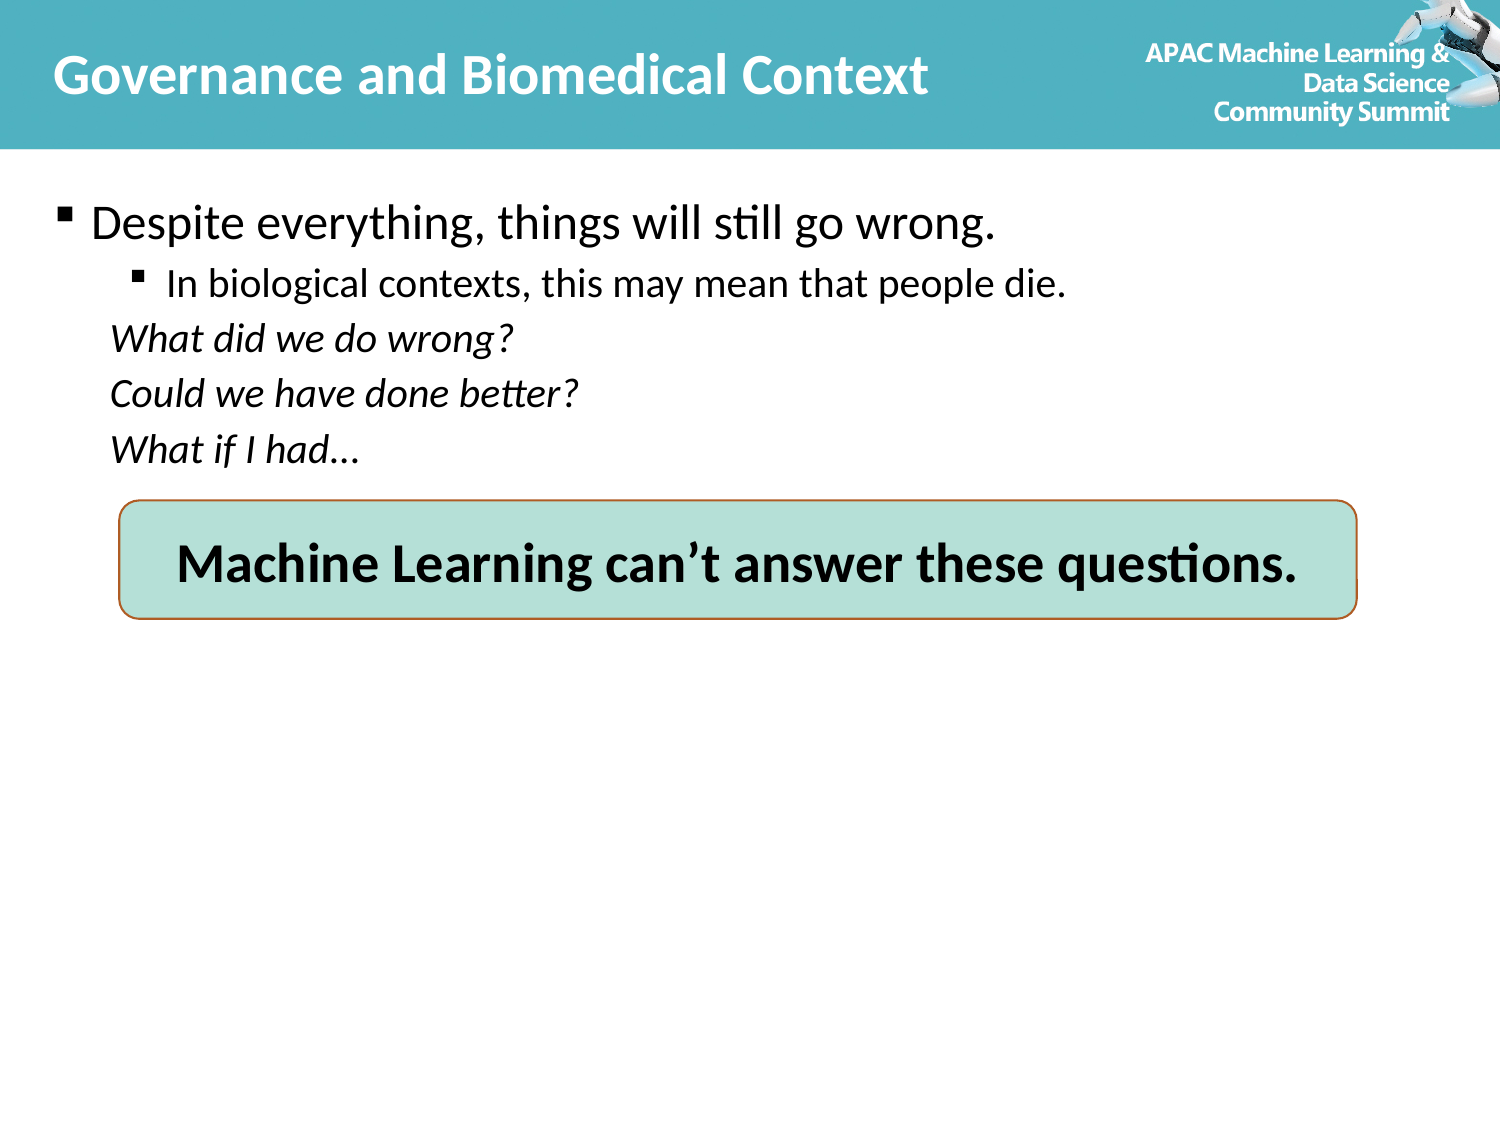

# Governance and Biomedical Context
Despite everything, things will still go wrong.
In biological contexts, this may mean that people die.
What did we do wrong?
Could we have done better?
What if I had...
Machine Learning can’t answer these questions.